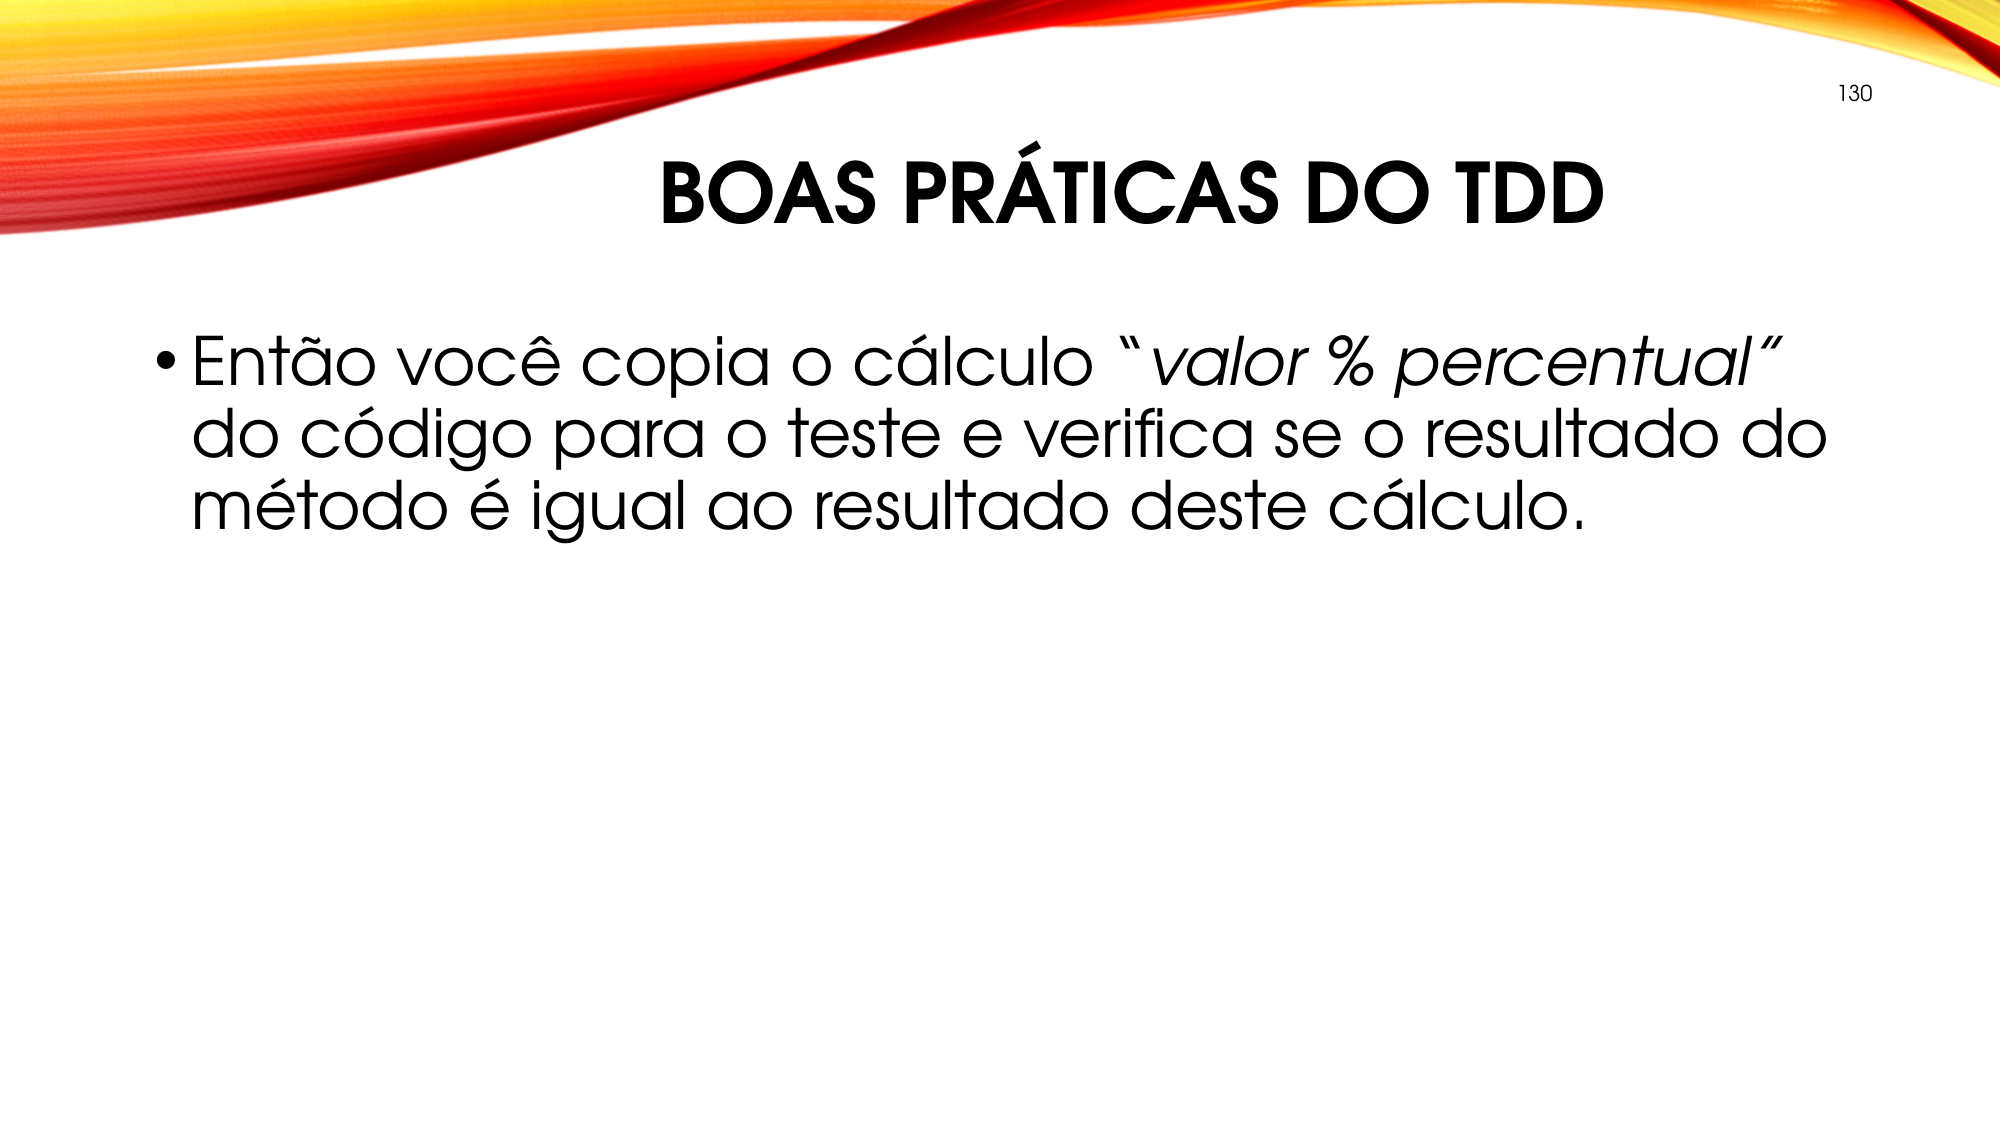

130
# Boas práticas do tdd
Então você copia o cálculo “valor % percentual” do código para o teste e verifica se o resultado do método é igual ao resultado deste cálculo.